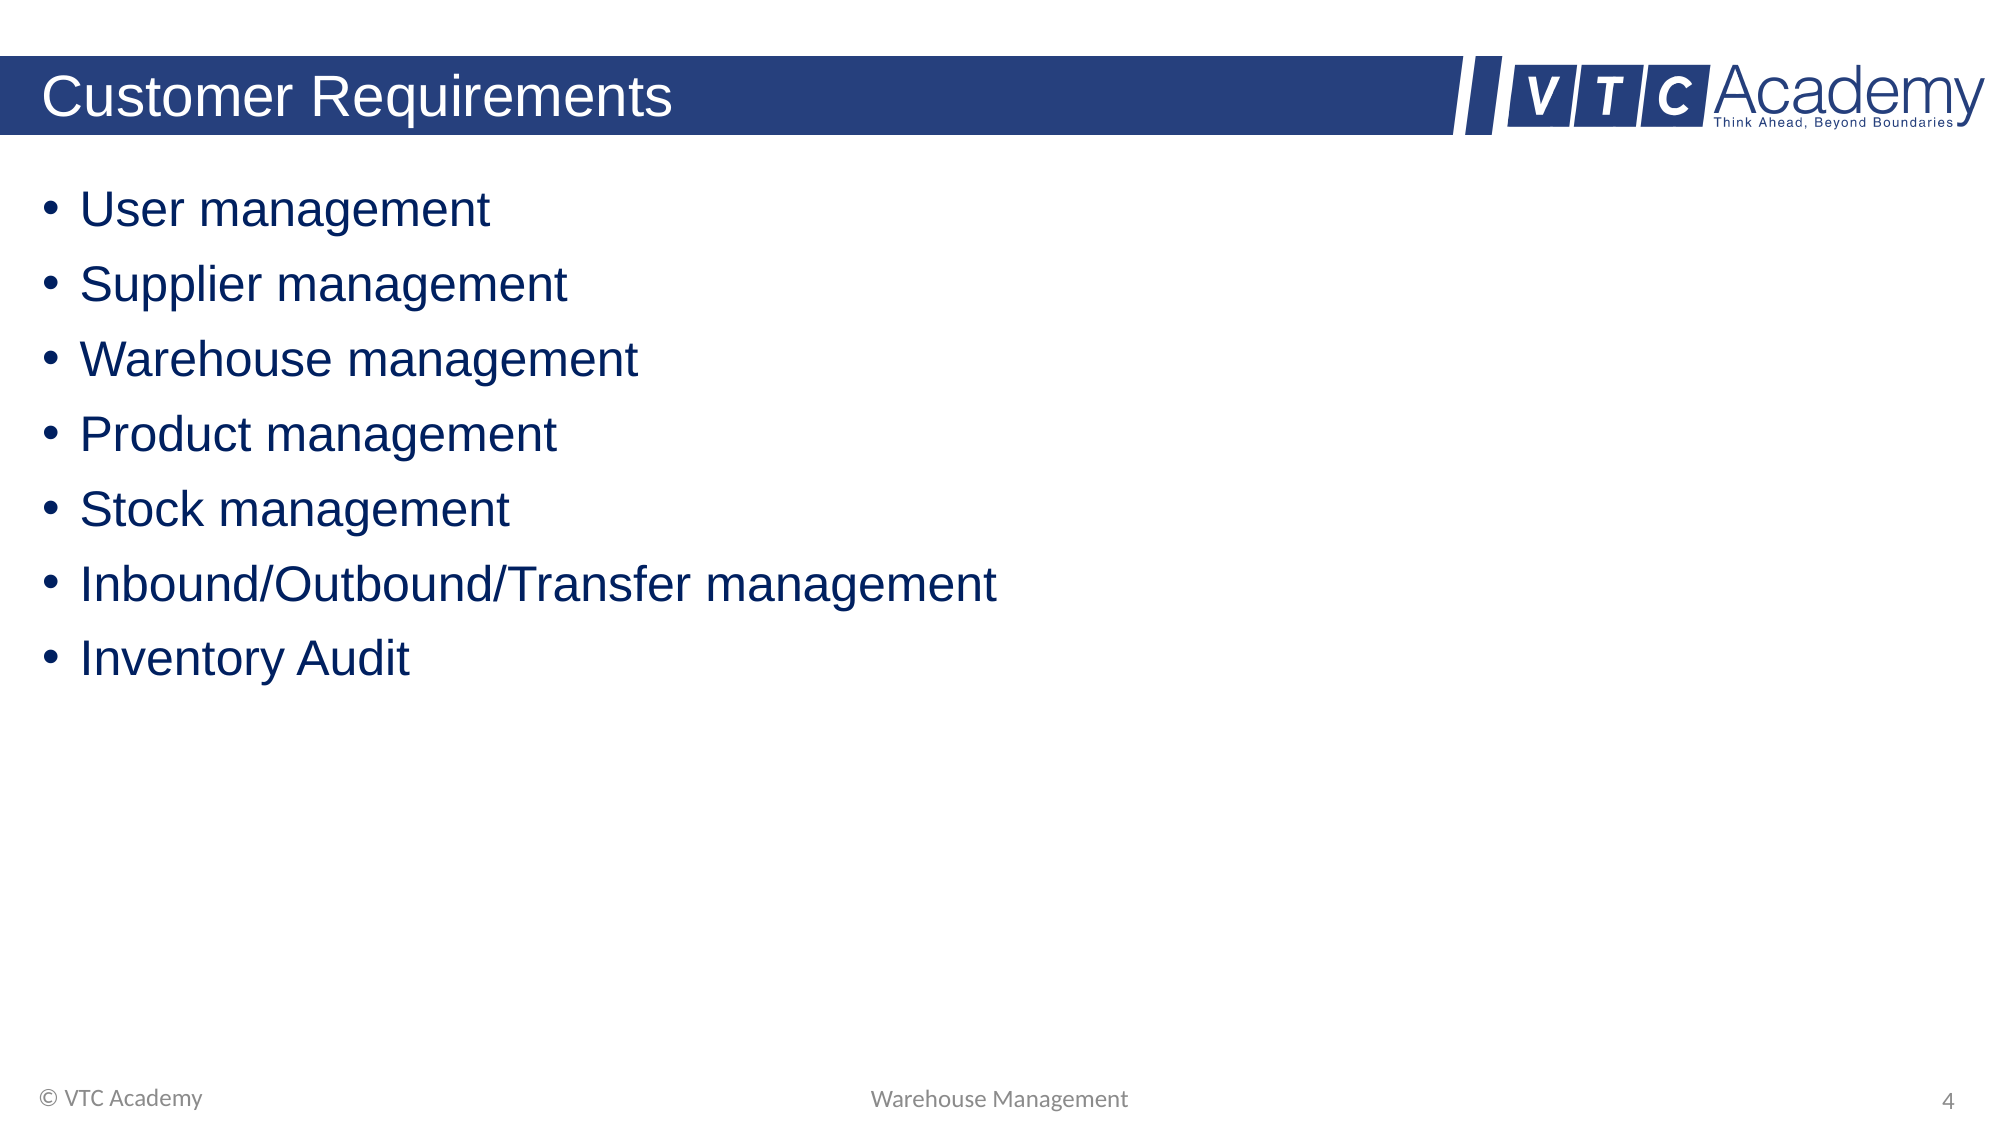

# Customer Requirements
User management
Supplier management
Warehouse management
Product management
Stock management
Inbound/Outbound/Transfer management
Inventory Audit

© VTC Academy
Warehouse Management
4